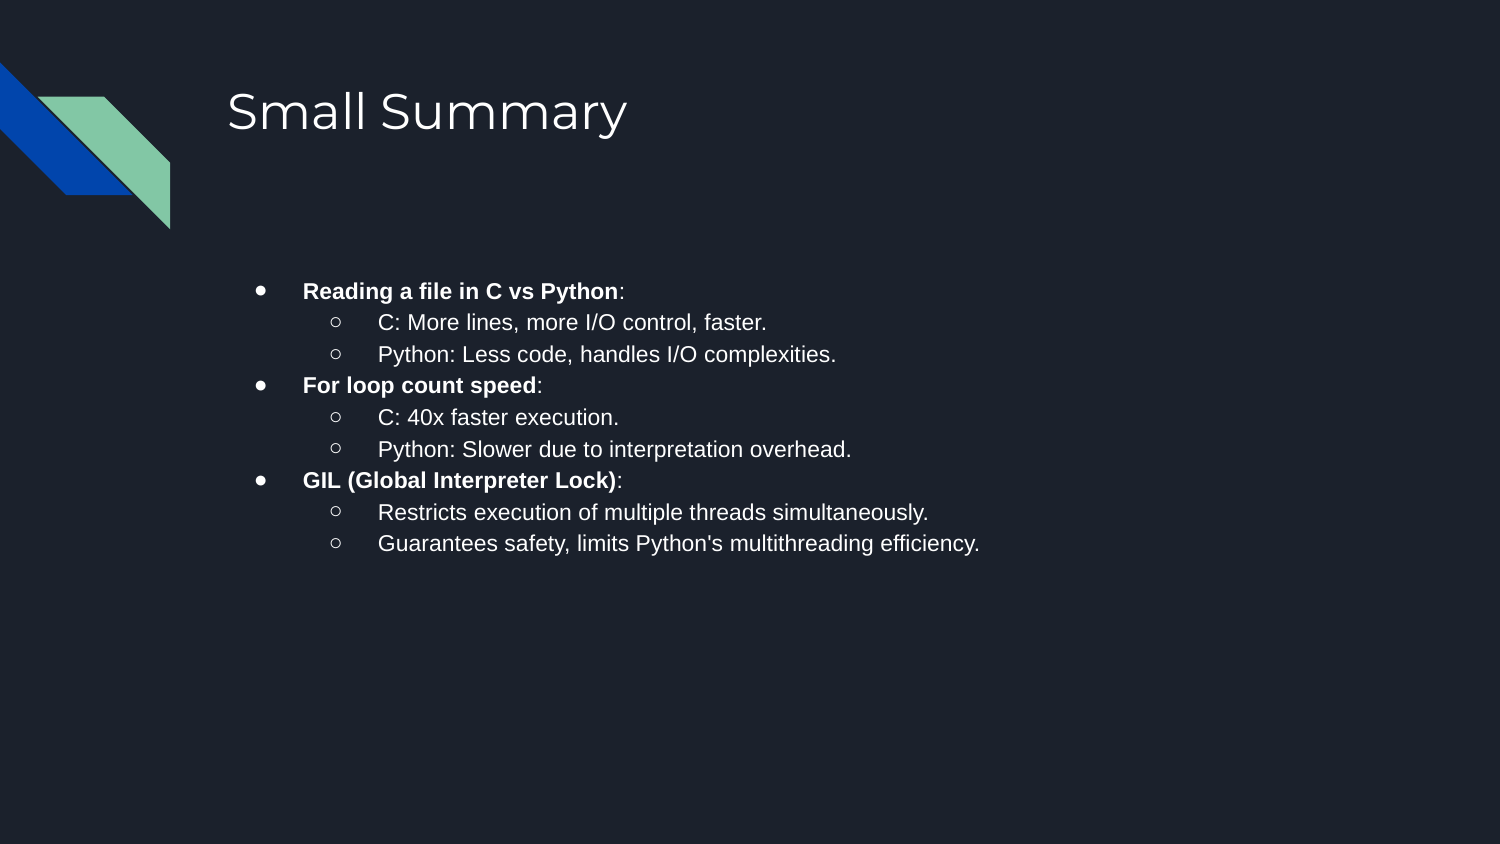

# Small Summary
Reading a file in C vs Python:
C: More lines, more I/O control, faster.
Python: Less code, handles I/O complexities.
For loop count speed:
C: 40x faster execution.
Python: Slower due to interpretation overhead.
GIL (Global Interpreter Lock):
Restricts execution of multiple threads simultaneously.
Guarantees safety, limits Python's multithreading efficiency.